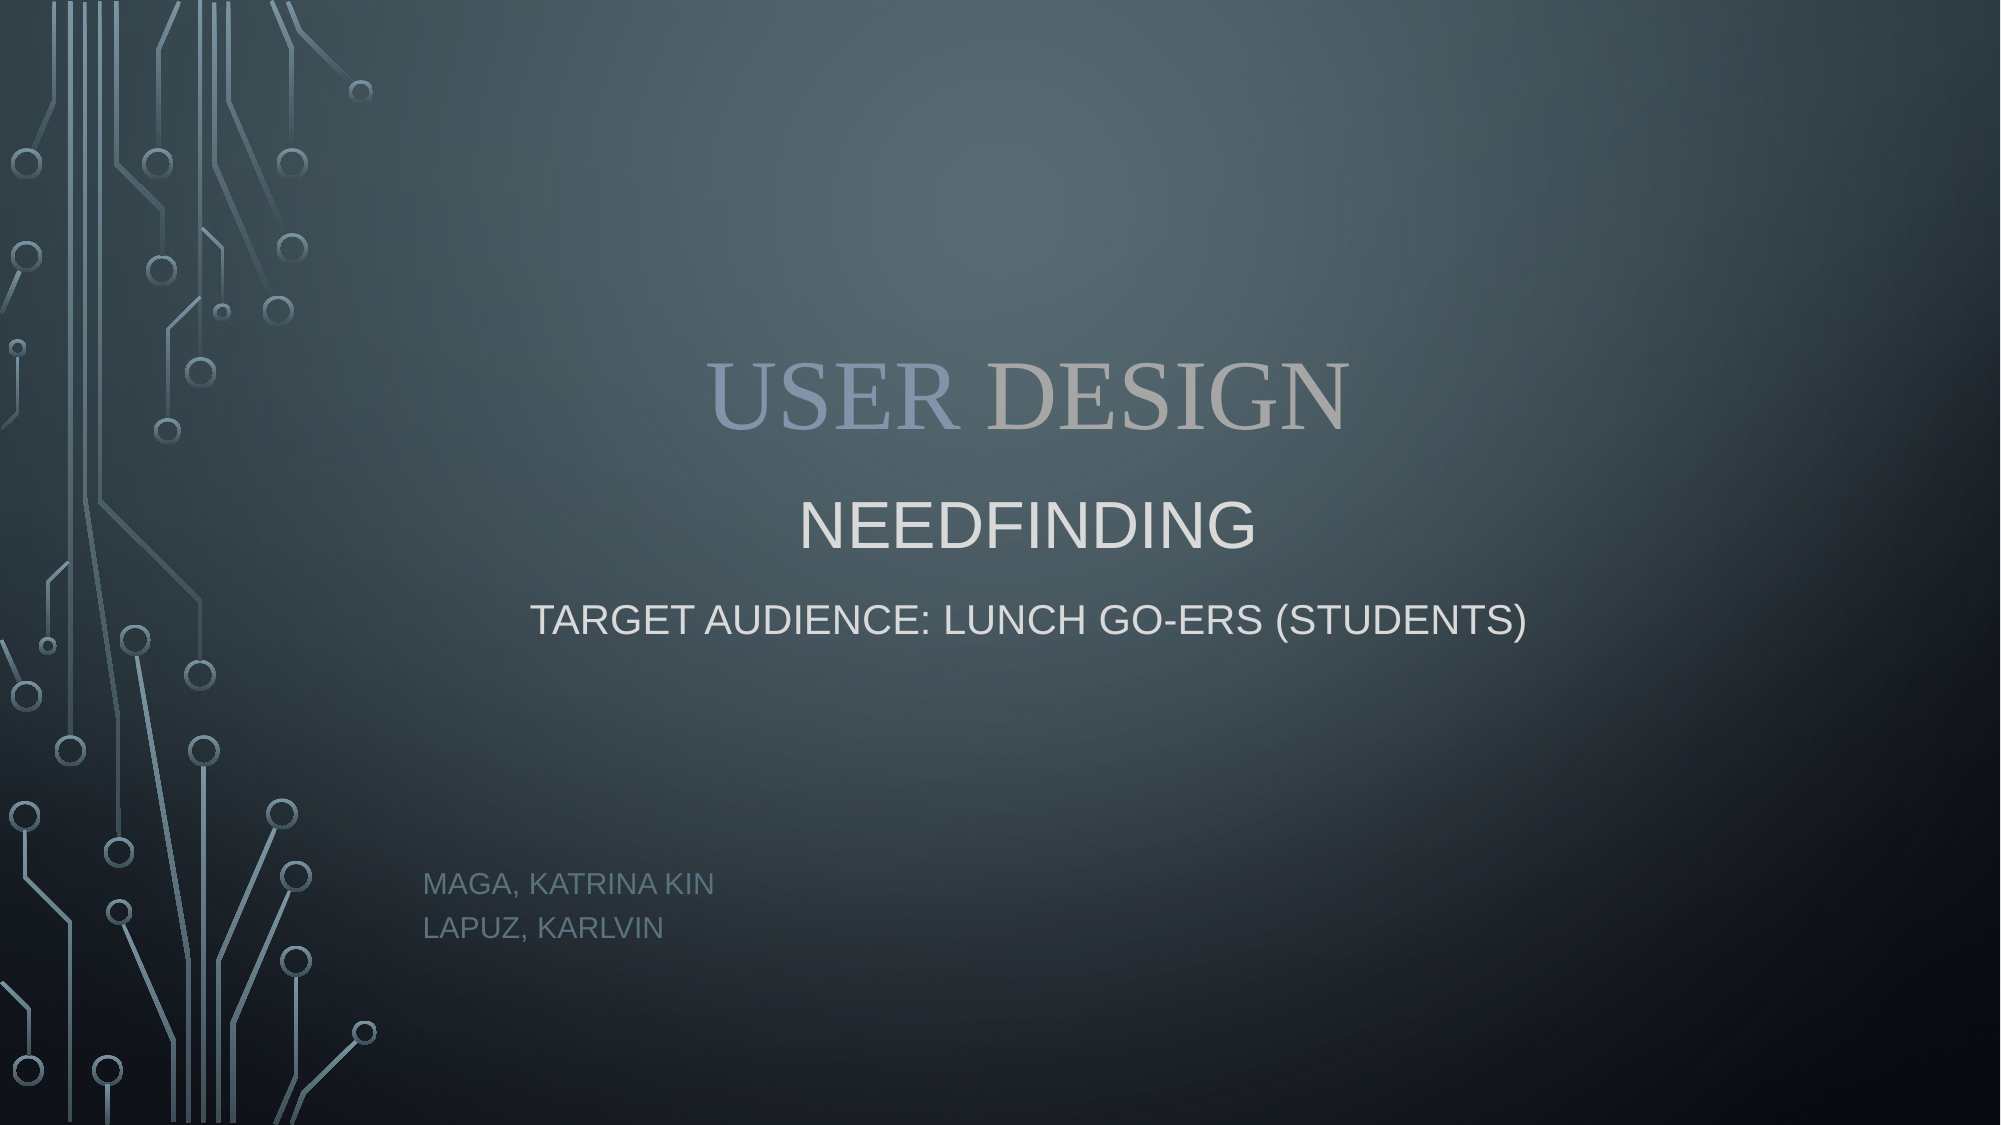

# User design
NeedFINDING
Target audience: lunch go-ers (students)
Maga, katrina kin
Lapuz, Karlvin